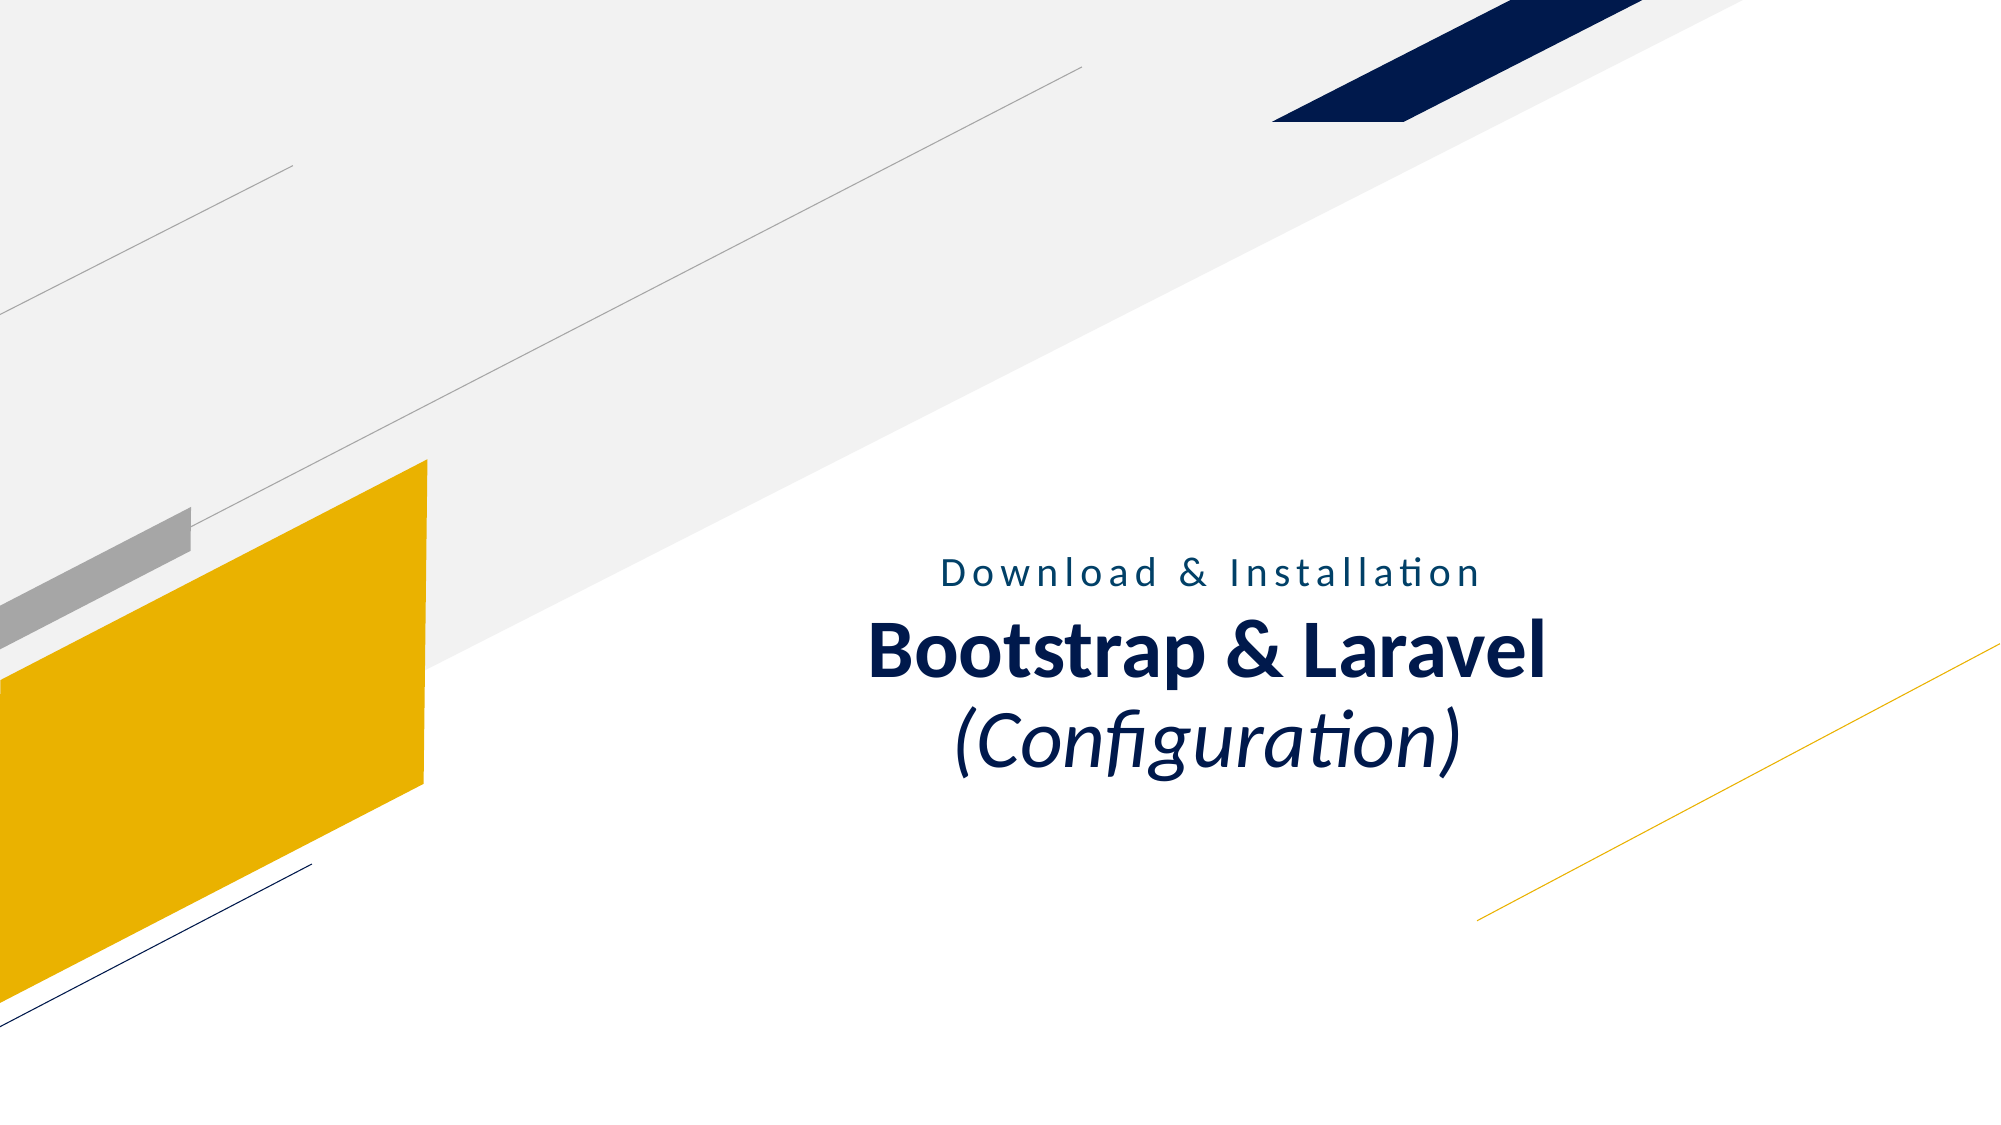

Download & Installation
Bootstrap & Laravel
(Configuration)